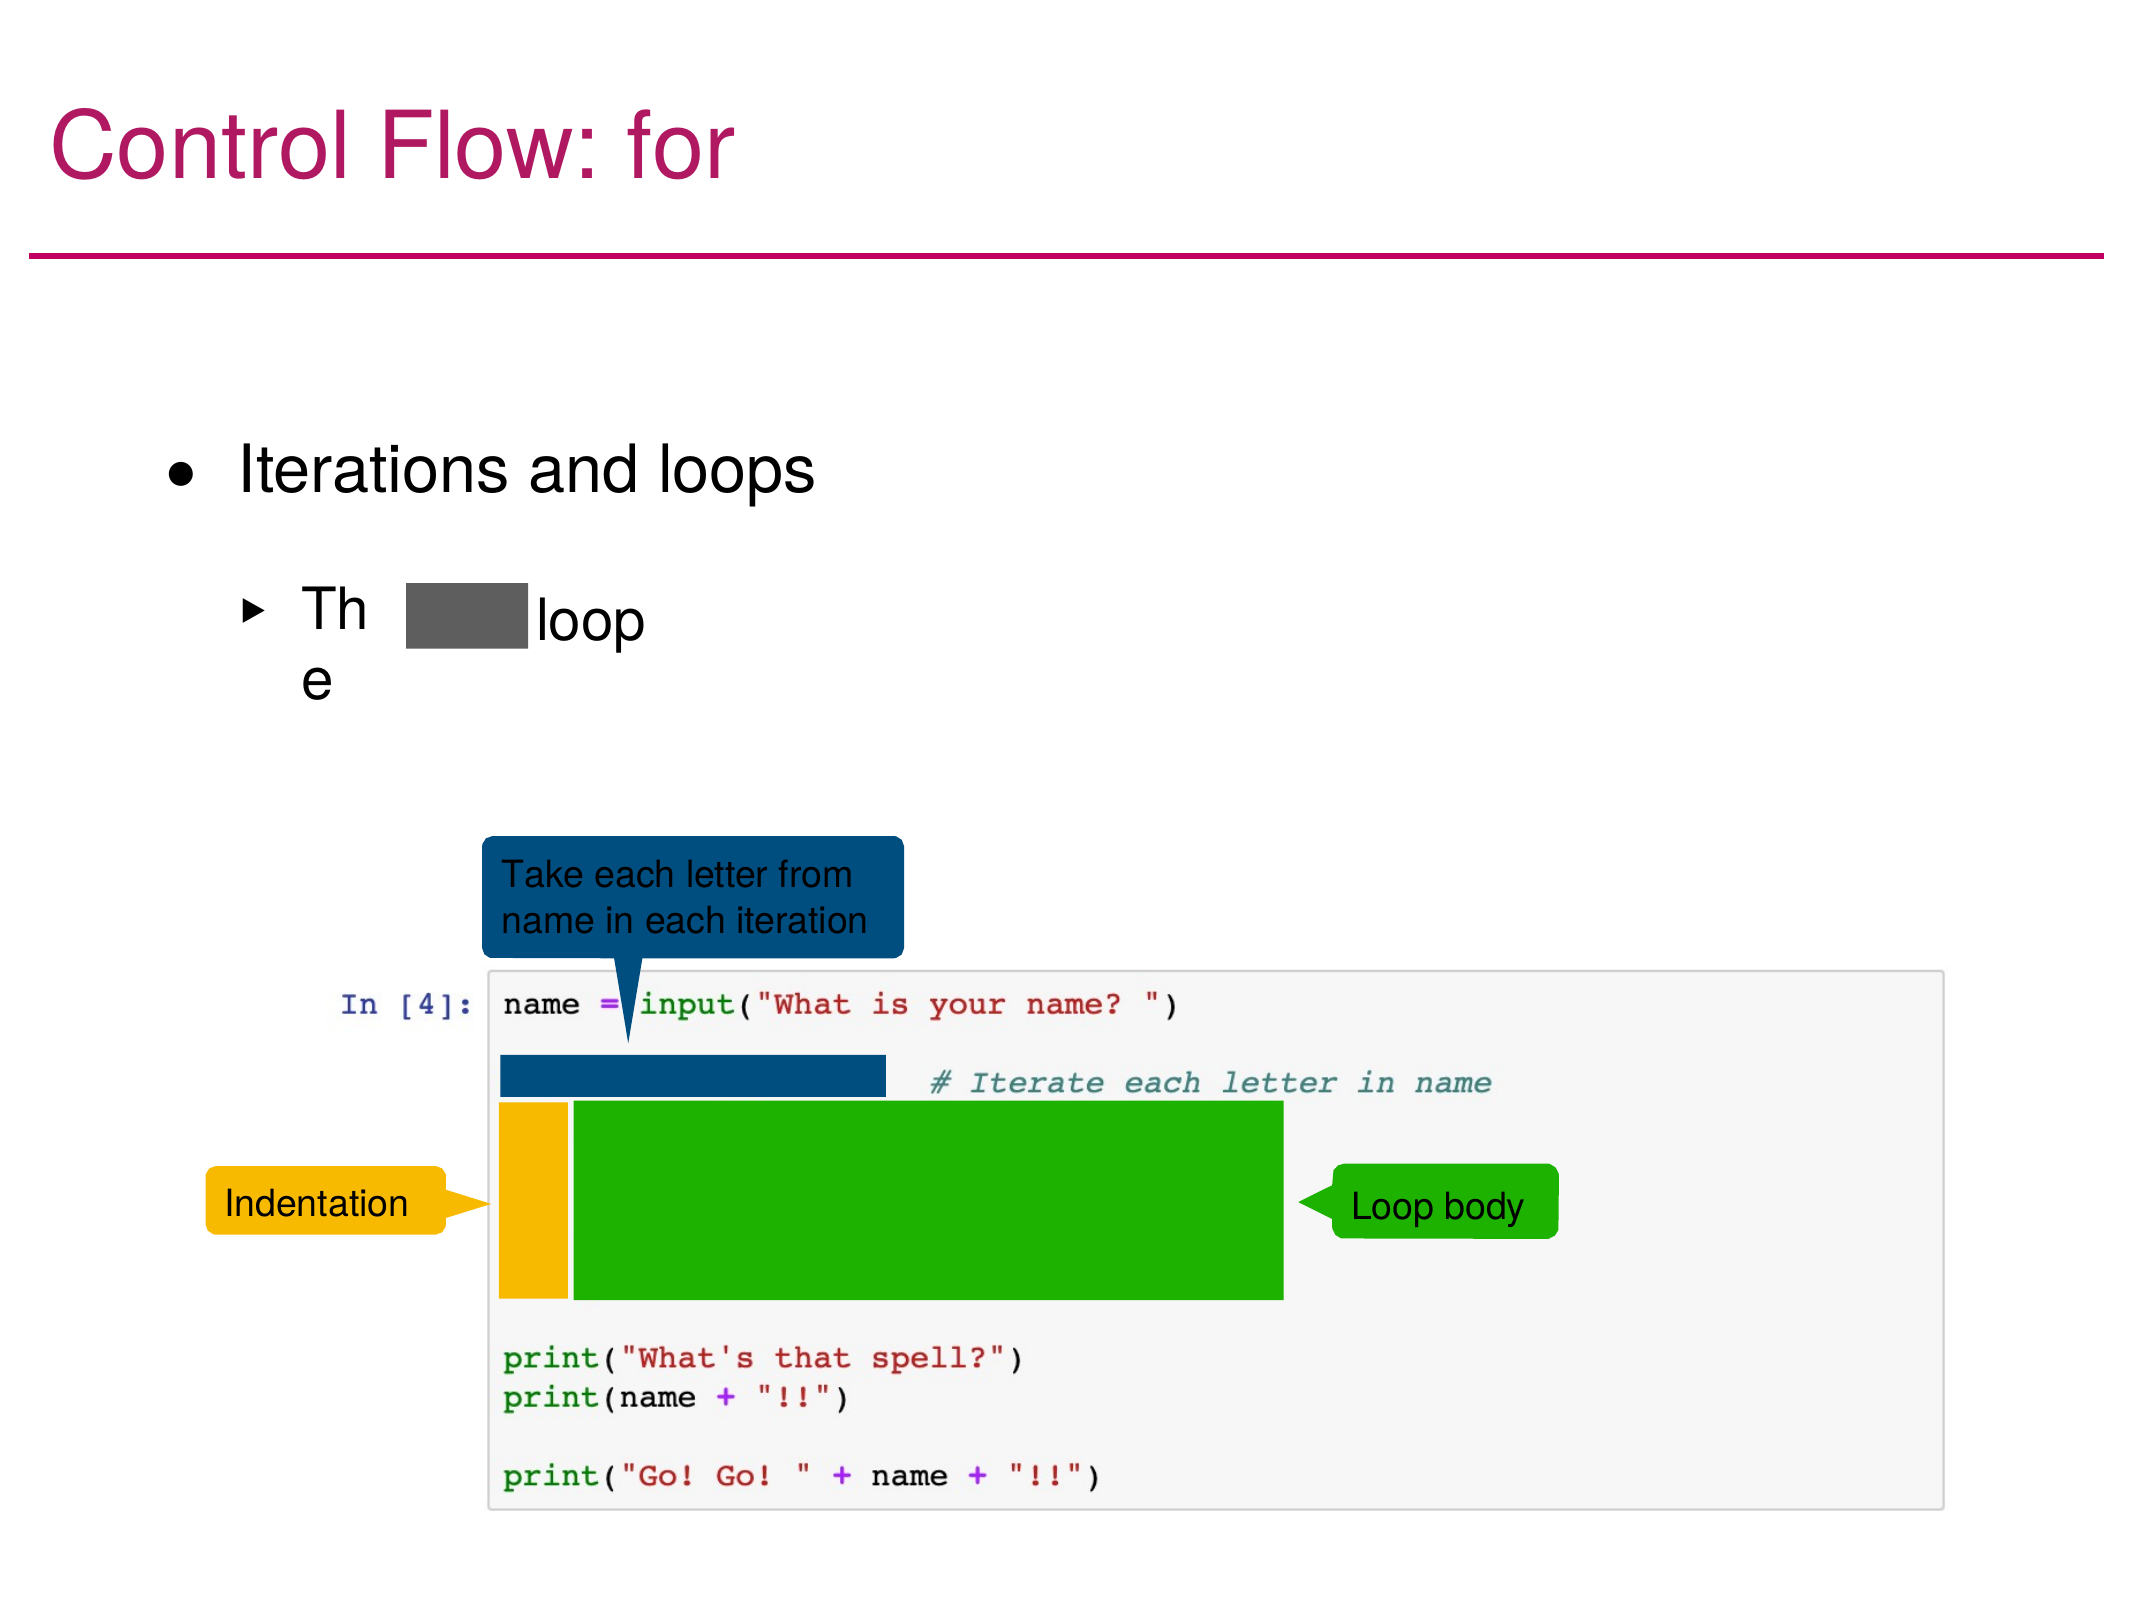

# Control Flow: for

Iterations and loops
The
loop
for

Take each letter from name in each iteration

Indentation
Loop body